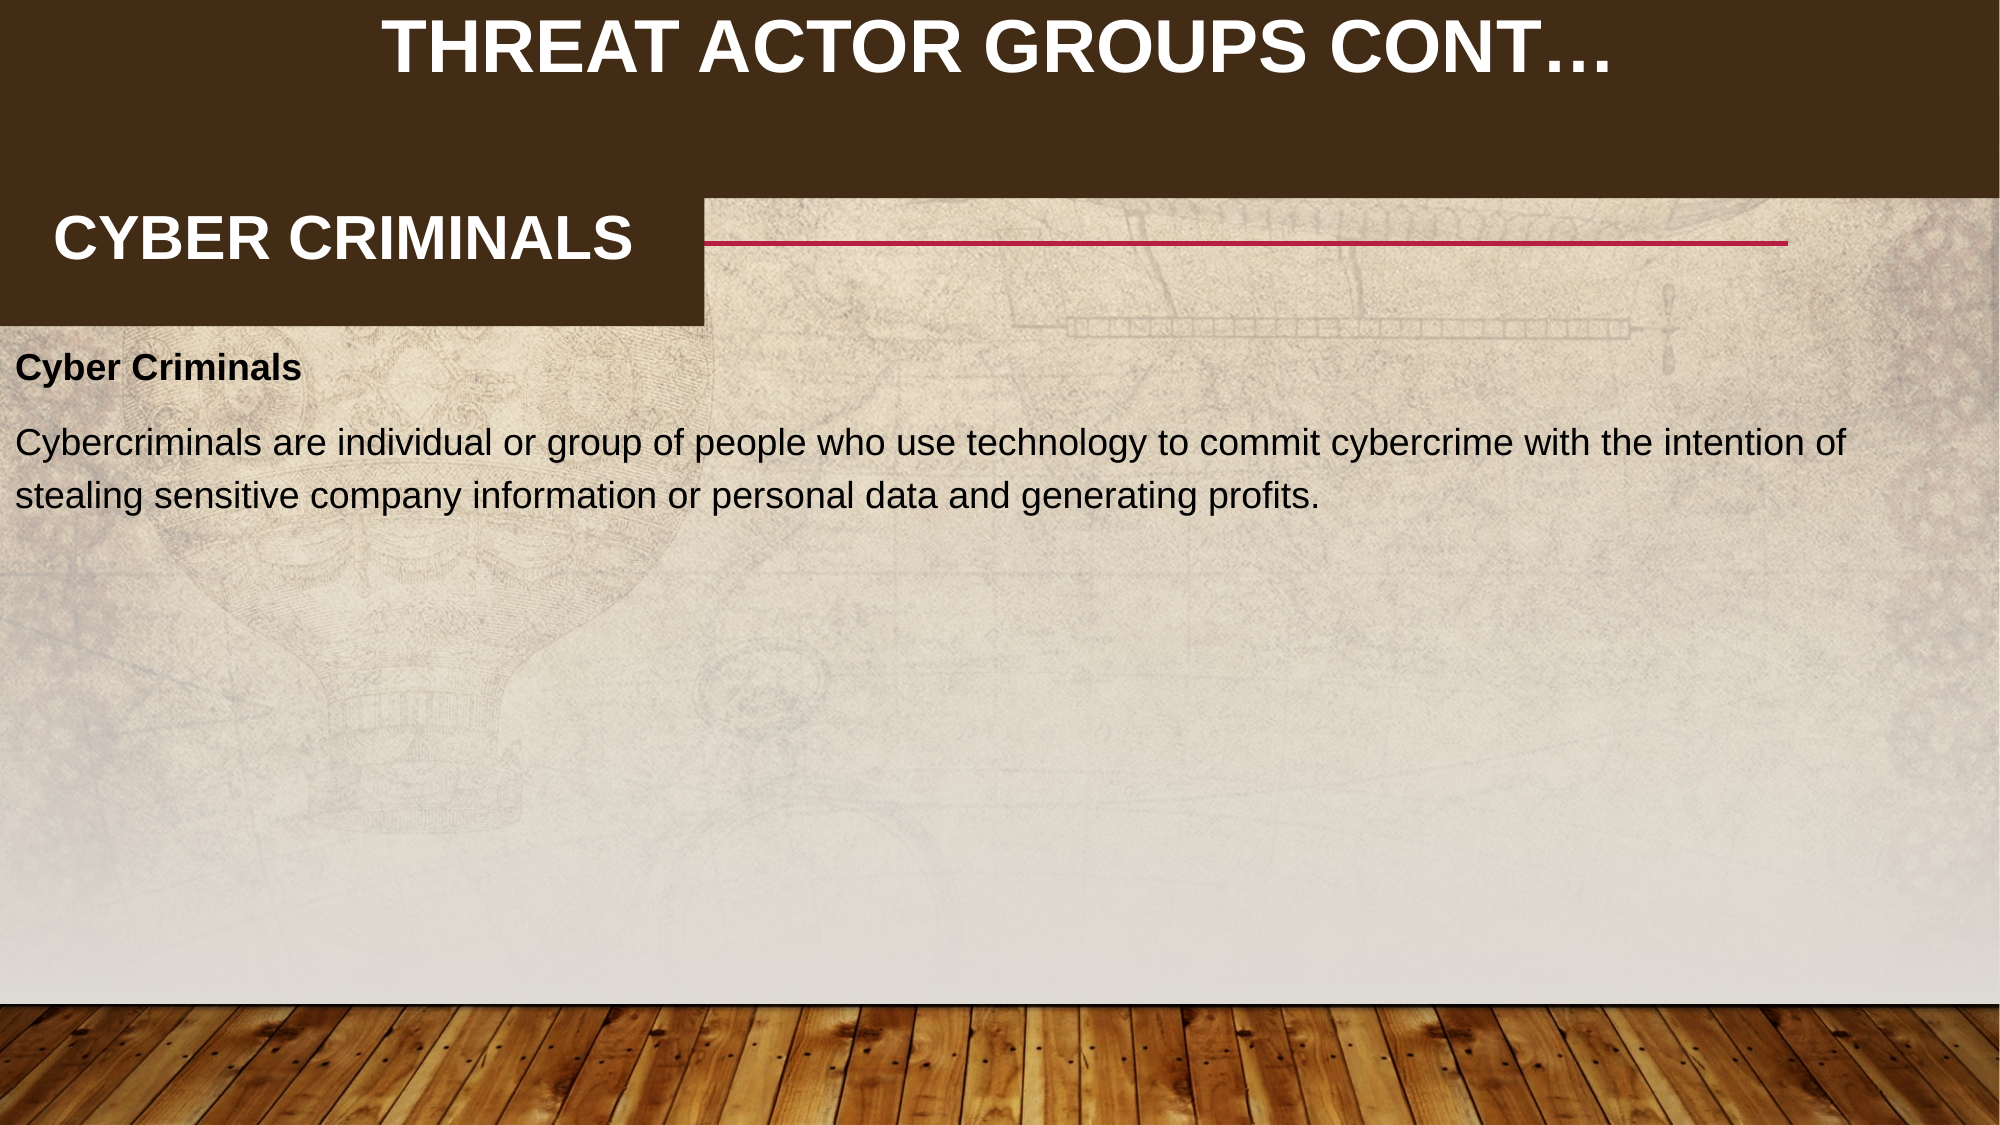

100
# Threat actor groups cont…
CYBER CRIMINALS
Cyber Criminals
Cybercriminals are individual or group of people who use technology to commit cybercrime with the intention of stealing sensitive company information or personal data and generating profits.